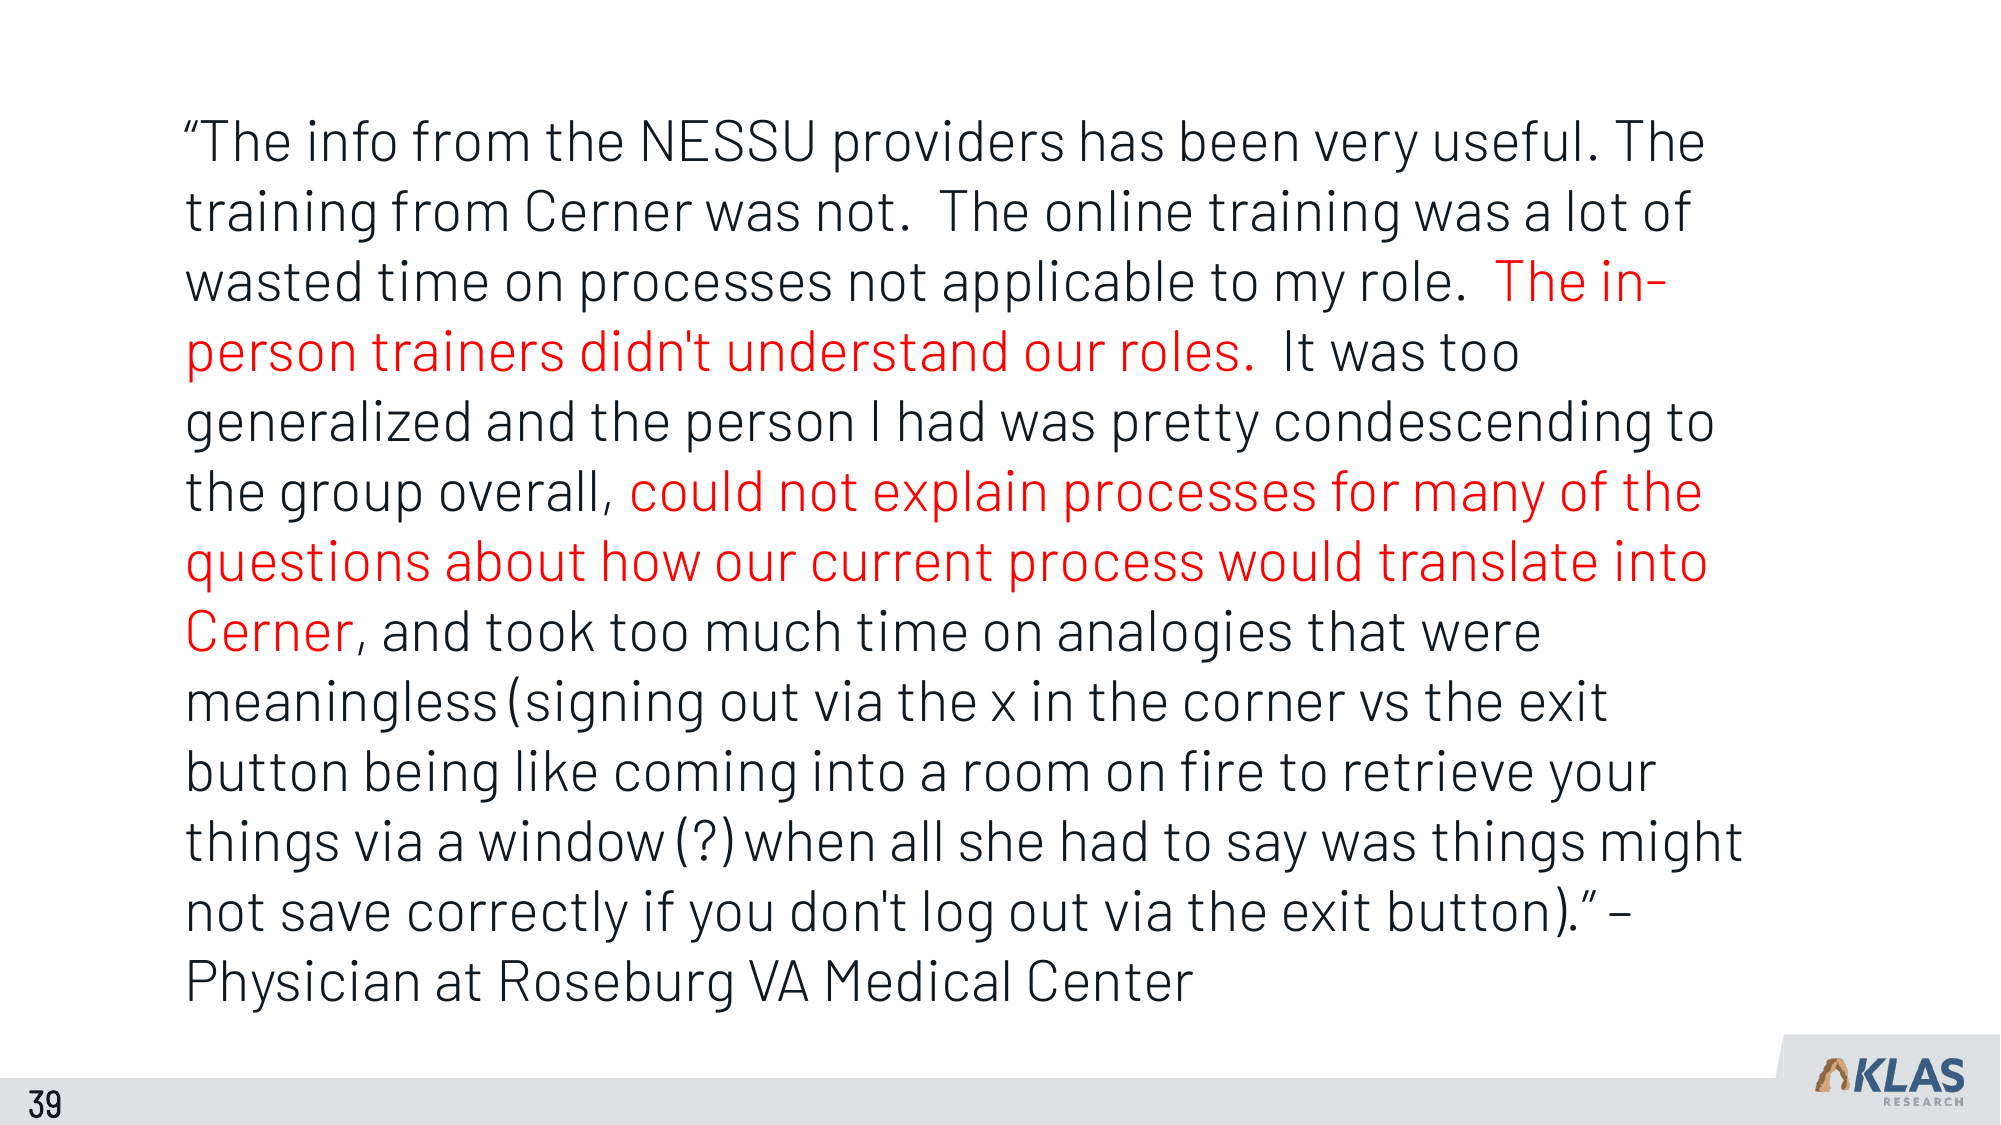

“The info from the NESSU providers has been very useful. The training from Cerner was not.  The online training was a lot of wasted time on processes not applicable to my role.  The in-person trainers didn't understand our roles.  It was too generalized and the person I had was pretty condescending to the group overall, could not explain processes for many of the questions about how our current process would translate into Cerner, and took too much time on analogies that were meaningless (signing out via the x in the corner vs the exit button being like coming into a room on fire to retrieve your things via a window (?) when all she had to say was things might not save correctly if you don't log out via the exit button).” – Physician at Roseburg VA Medical Center